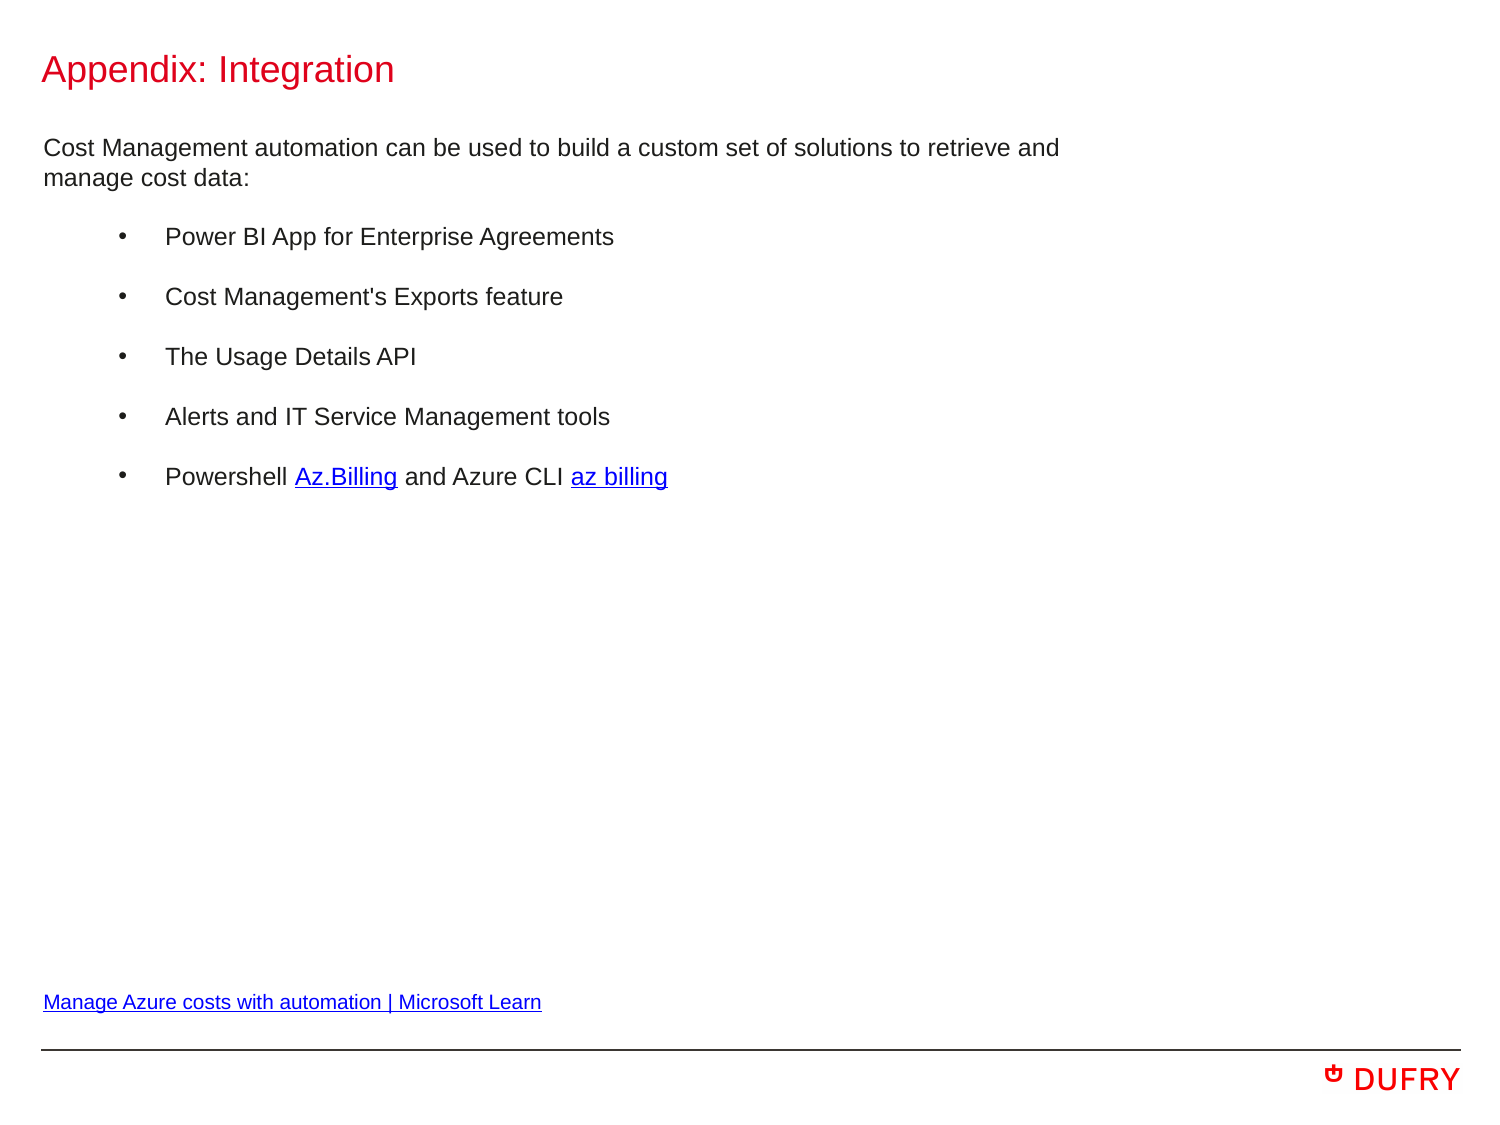

# Appendix: Integration
Cost Management automation can be used to build a custom set of solutions to retrieve and manage cost data:

Power BI App for Enterprise Agreements

Cost Management's Exports feature

The Usage Details API

Alerts and IT Service Management tools

Powershell Az.Billing and Azure CLI az billing
Manage Azure costs with automation | Microsoft Learn